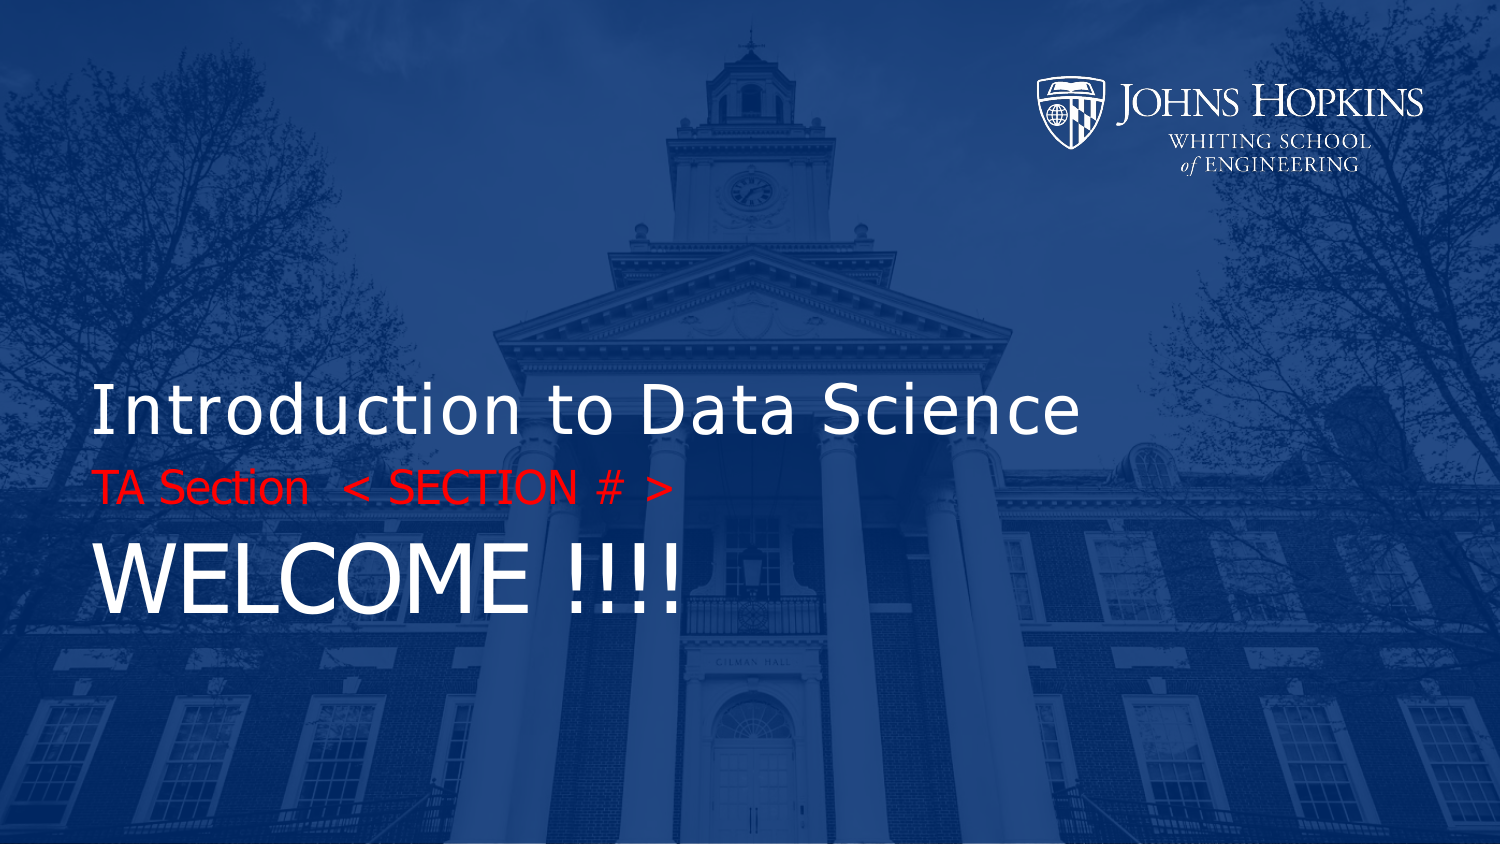

# Introduction to Data Science
TA Section  < SECTION # >
WELCOME !!!!